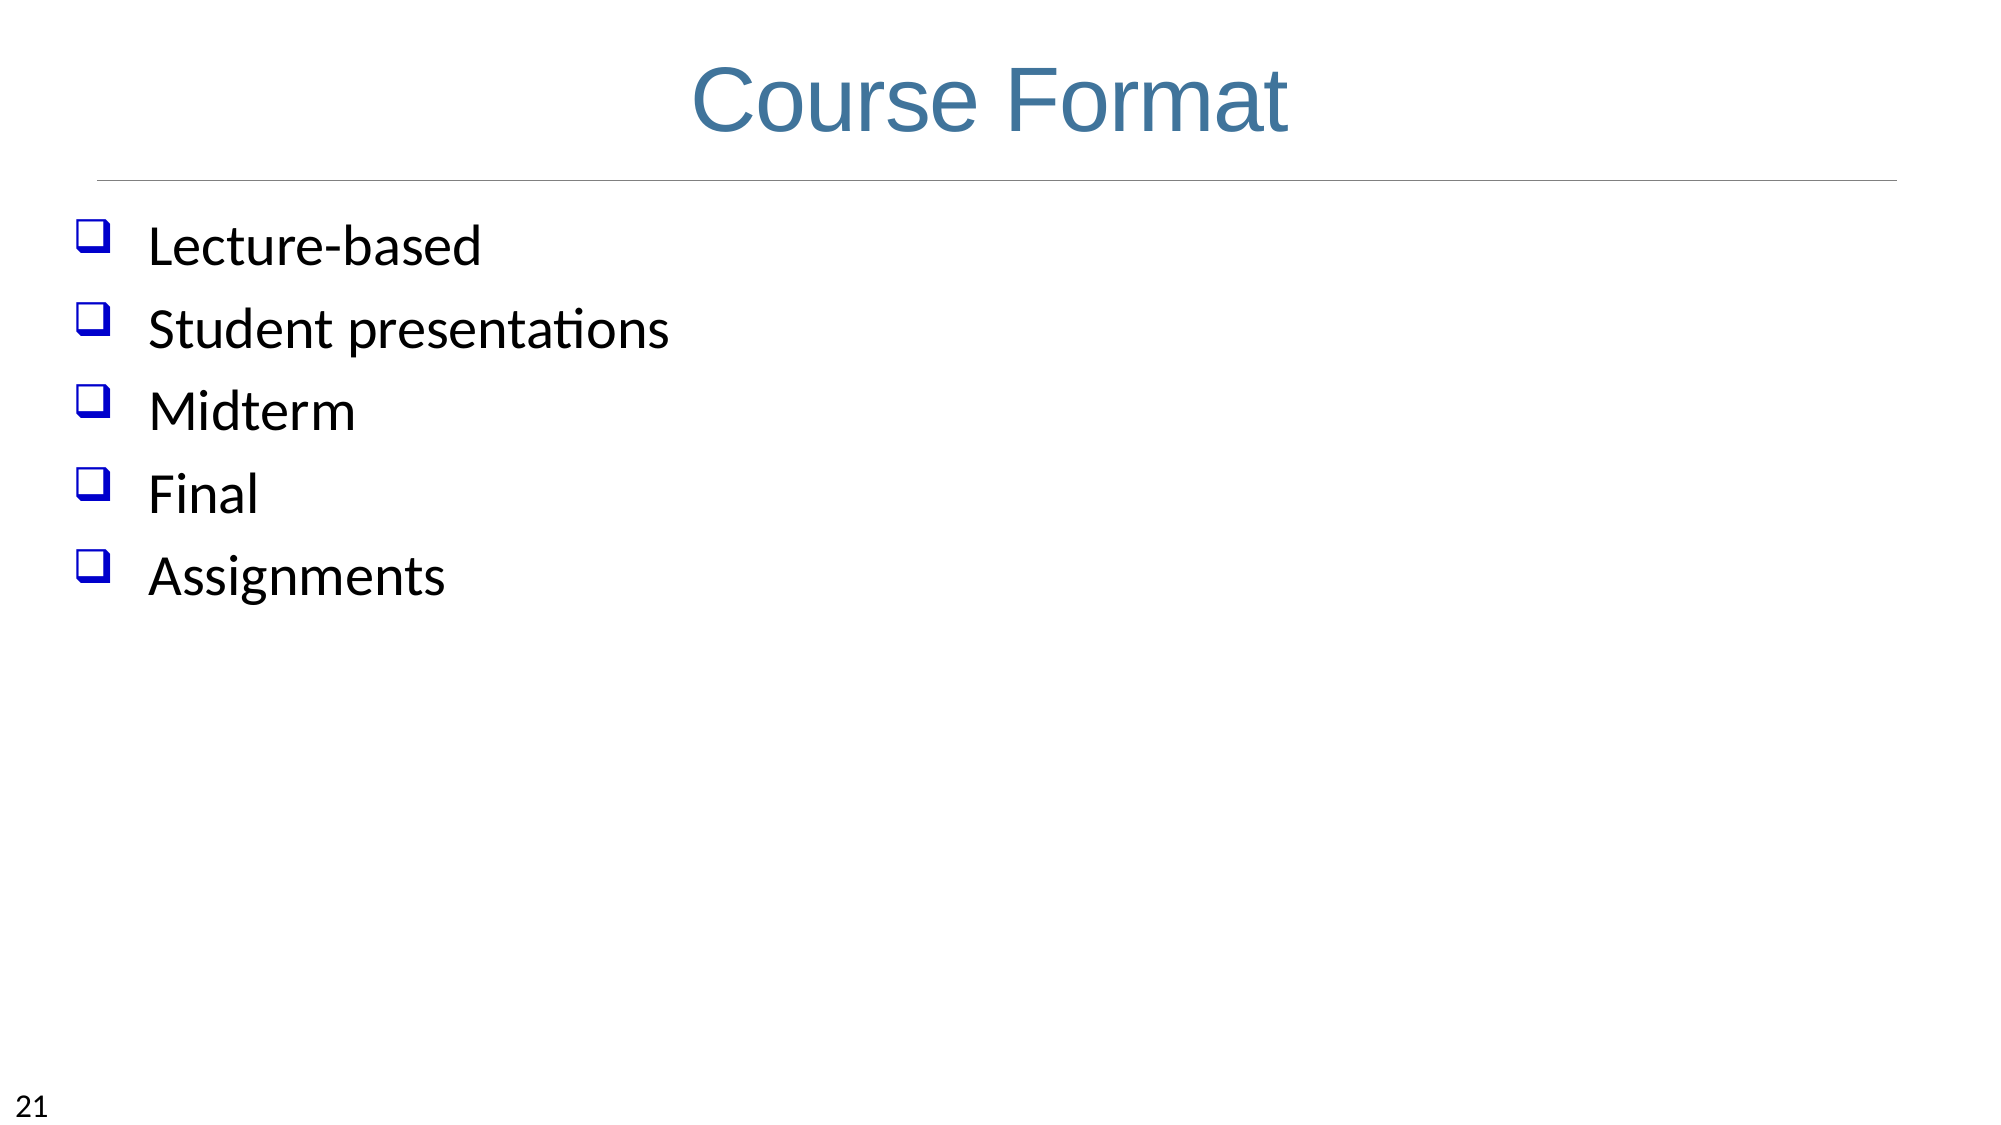

# Course Format
Lecture-based
Student presentations
Midterm
Final
Assignments